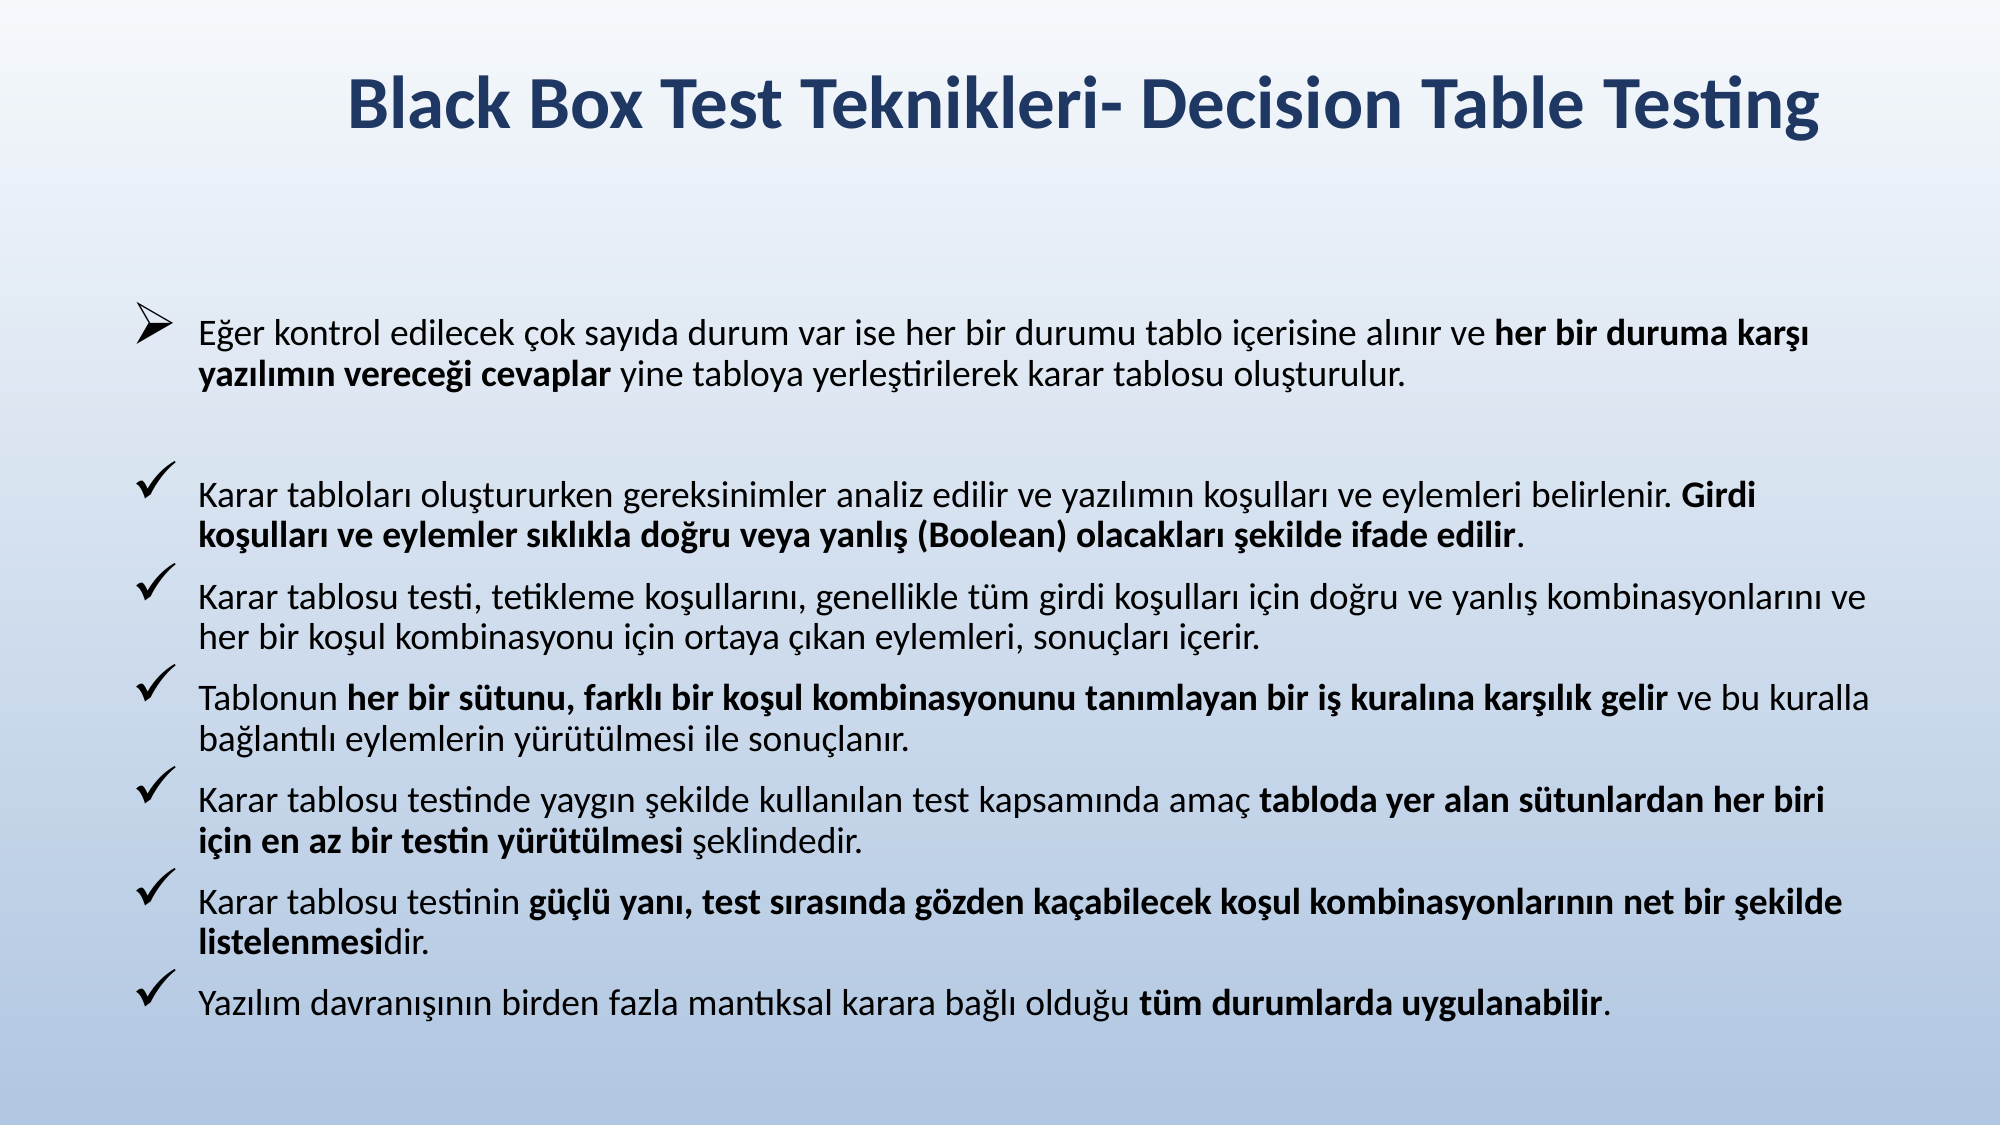

# Black Box Test Teknikleri- Decision Table Testing
Eğer kontrol edilecek çok sayıda durum var ise her bir durumu tablo içerisine alınır ve her bir duruma karşı  yazılımın vereceği cevaplar yine tabloya yerleştirilerek karar tablosu oluşturulur.

Karar tabloları oluştururken gereksinimler analiz edilir ve yazılımın koşulları ve eylemleri belirlenir. Girdi  koşulları ve eylemler sıklıkla doğru veya yanlış (Boolean) olacakları şekilde ifade edilir.
Karar tablosu testi, tetikleme koşullarını, genellikle tüm girdi koşulları için doğru ve yanlış kombinasyonlarını ve  her bir koşul kombinasyonu için ortaya çıkan eylemleri, sonuçları içerir.
Tablonun her bir sütunu, farklı bir koşul kombinasyonunu tanımlayan bir iş kuralına karşılık gelir ve bu kuralla  bağlantılı eylemlerin yürütülmesi ile sonuçlanır.
Karar tablosu testinde yaygın şekilde kullanılan test kapsamında amaç tabloda yer alan sütunlardan her biri  için en az bir testin yürütülmesi şeklindedir.
Karar tablosu testinin güçlü yanı, test sırasında gözden kaçabilecek koşul kombinasyonlarının net bir şekilde  listelenmesidir.
Yazılım davranışının birden fazla mantıksal karara bağlı olduğu tüm durumlarda uygulanabilir.